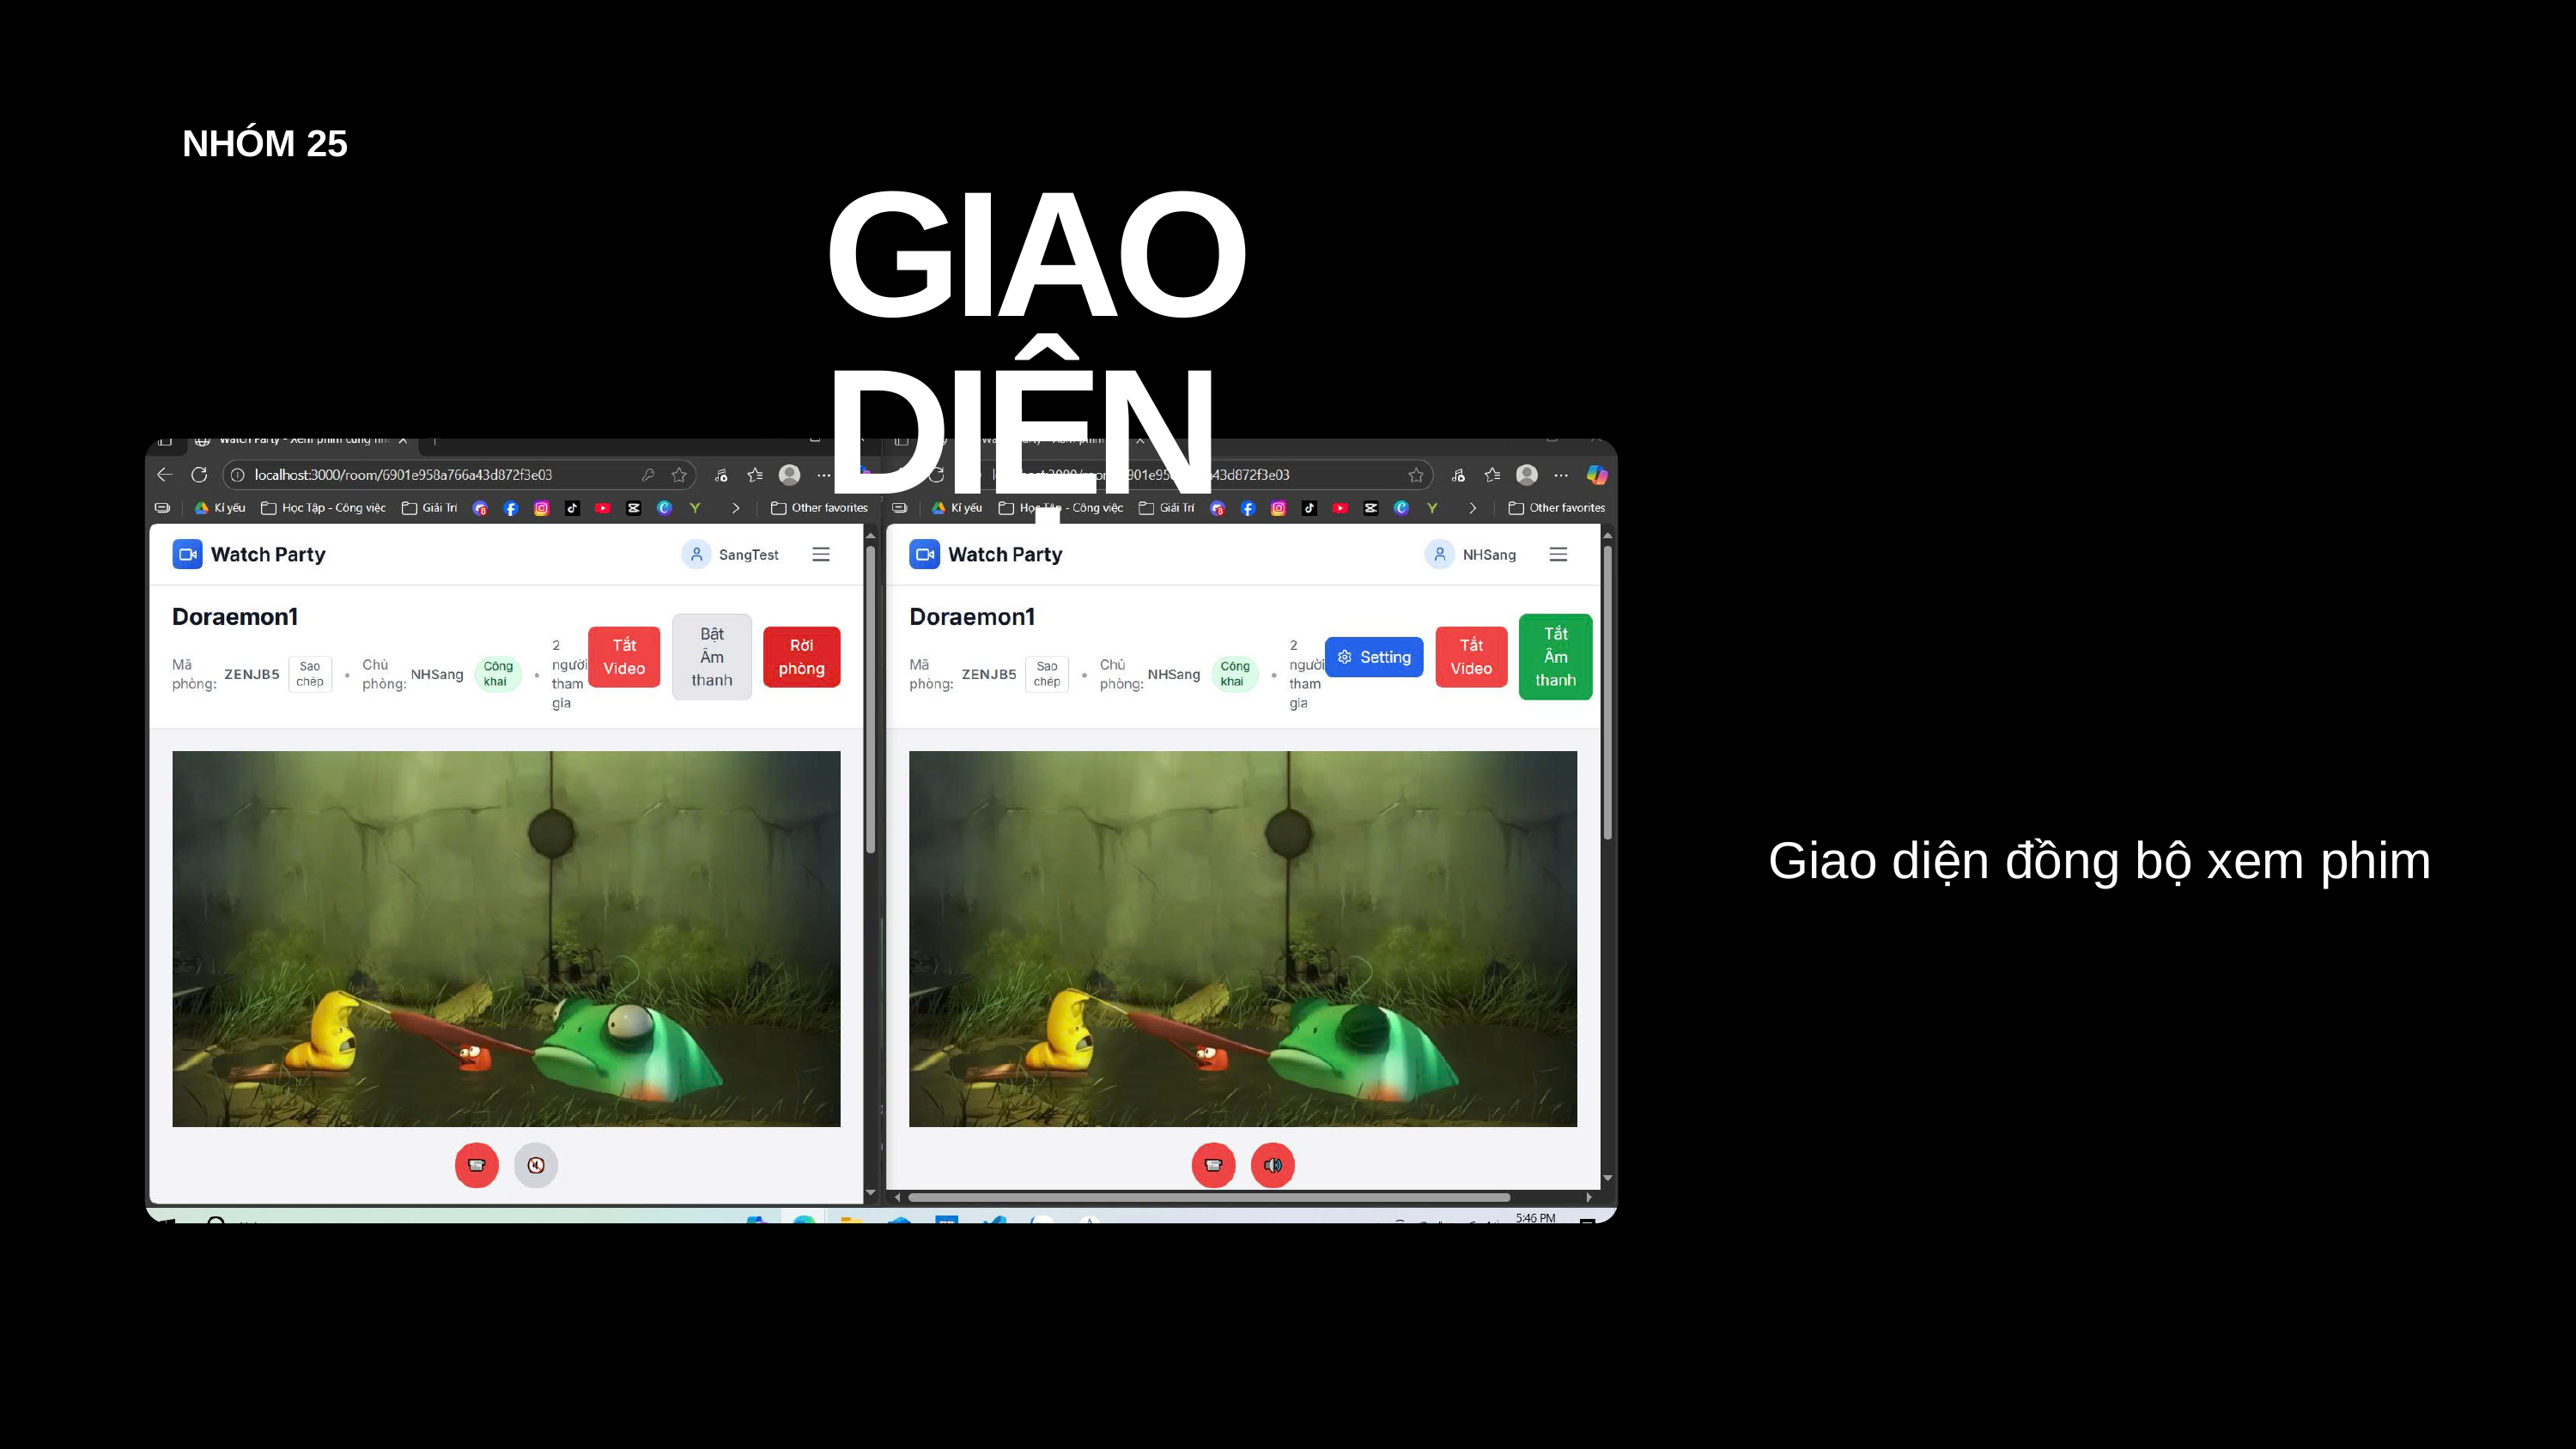

NHÓM 25
GIAO DIỆN

Giao diện đồng bộ xem phim